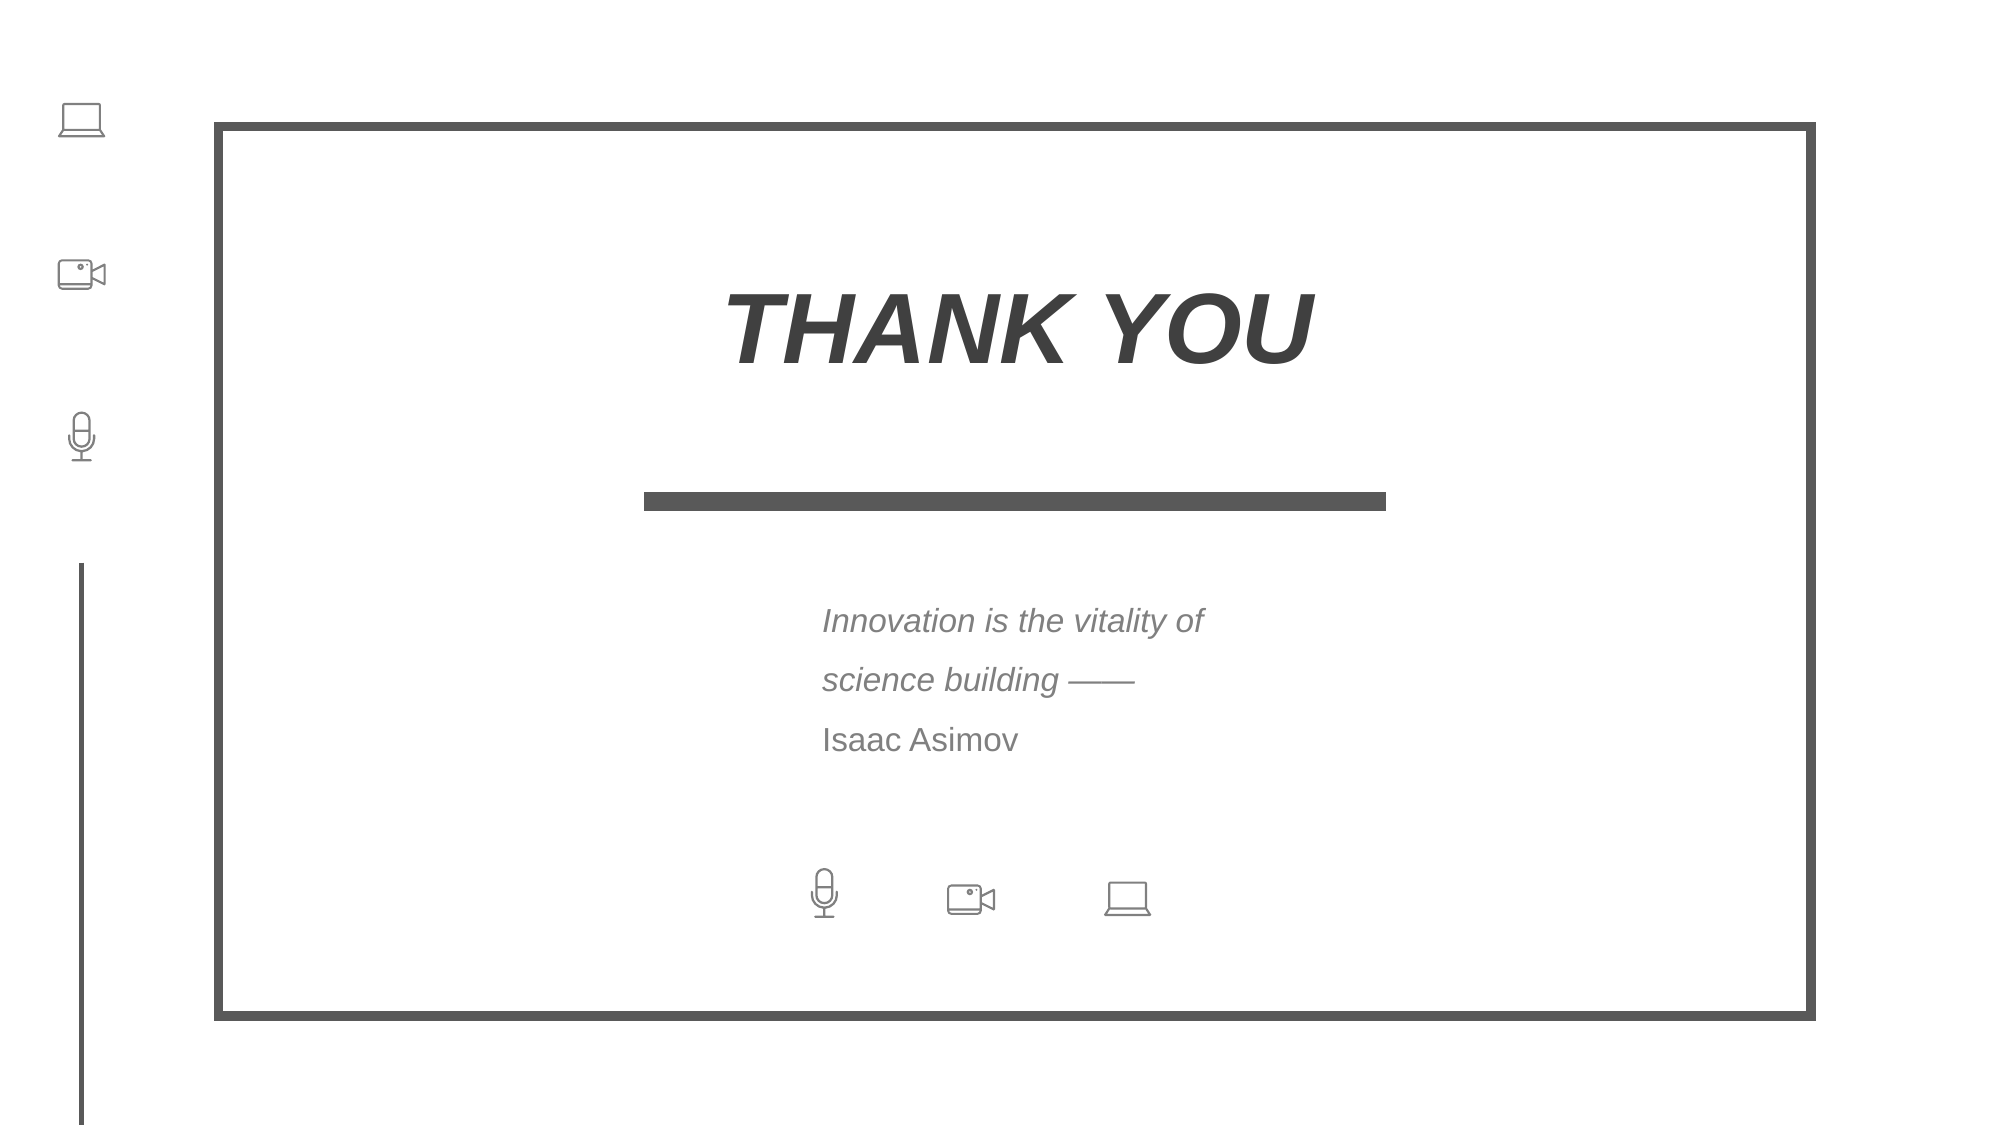

THANK YOU

Innovation is the vitality of science building —— Isaac Asimov